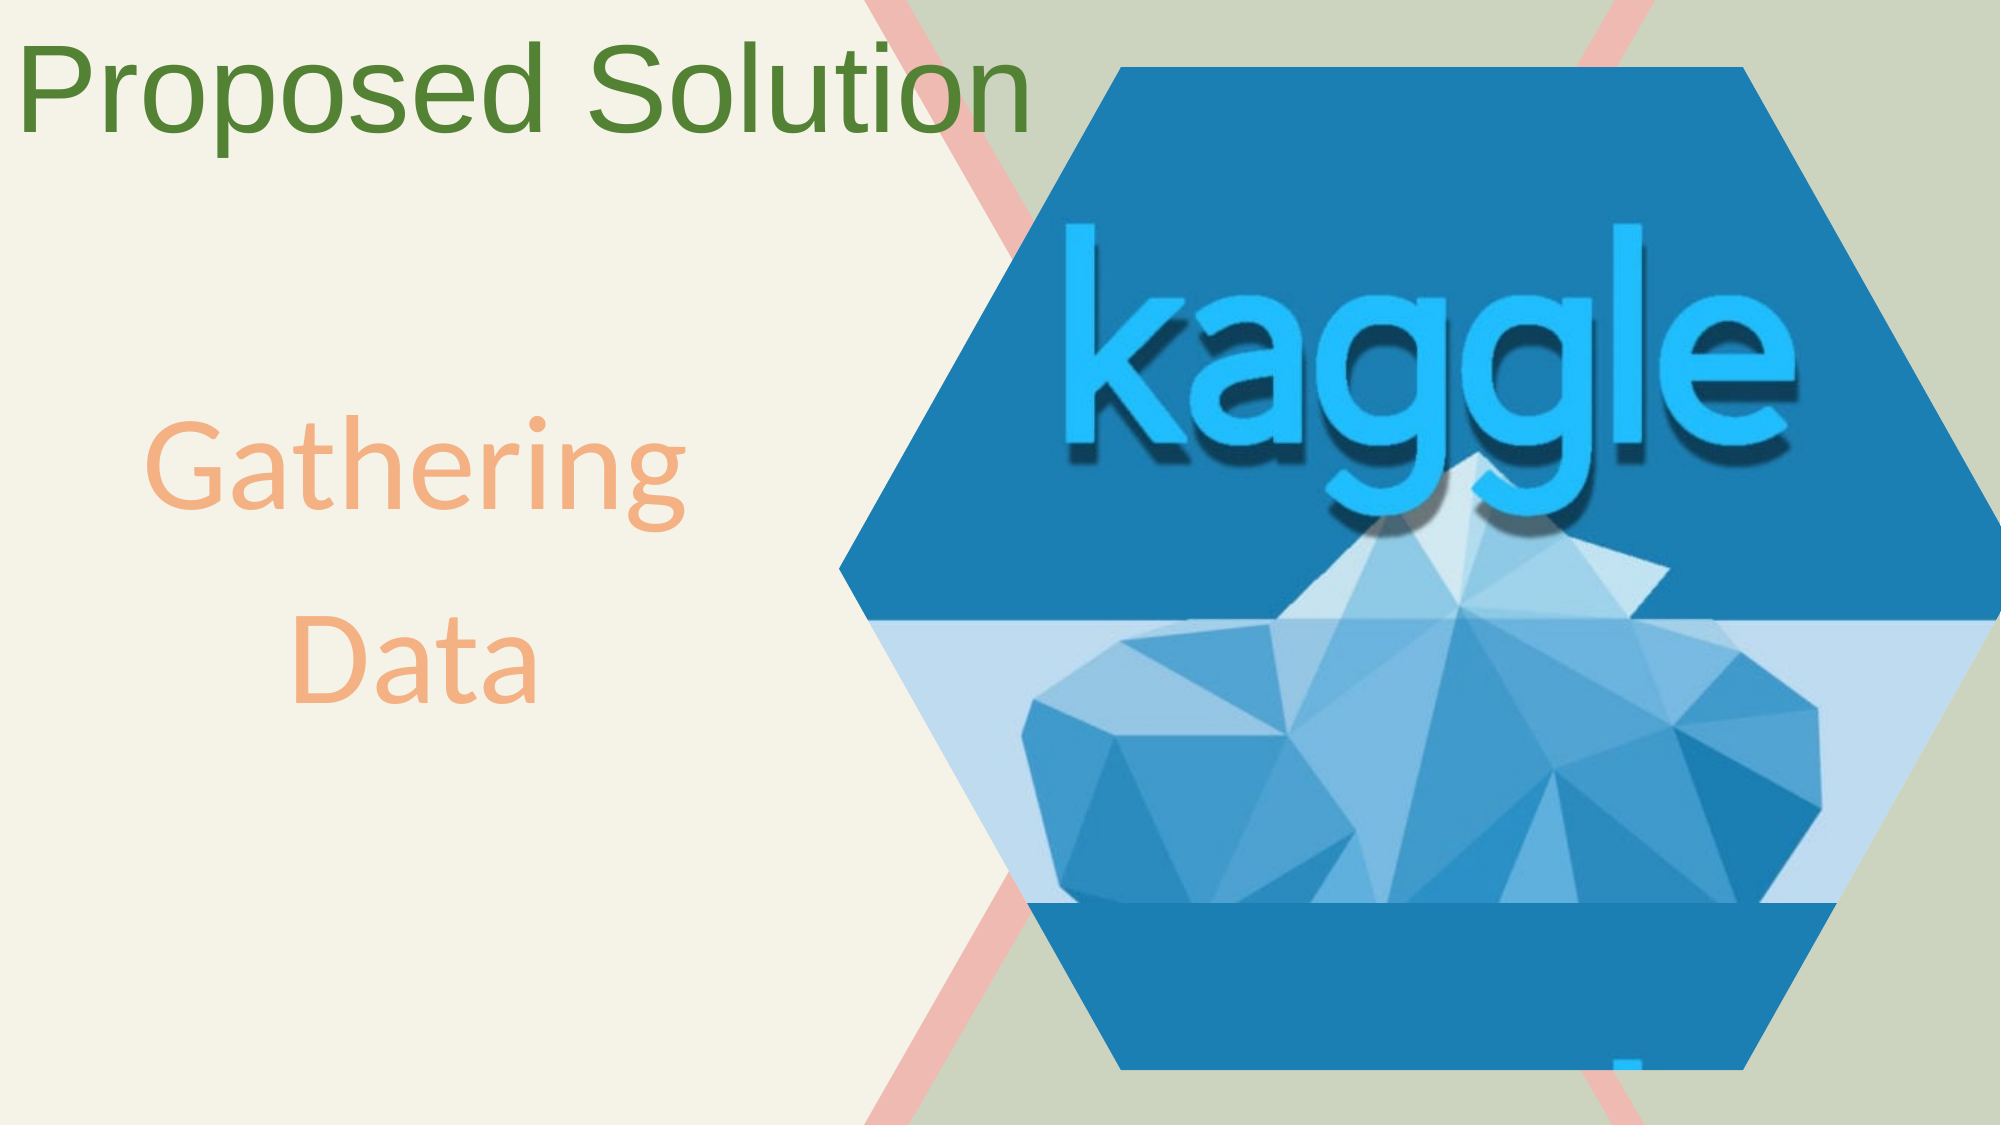

Proposed Solution

Gathering
Data
Refining
Data
Exploratory
Data
Analysis
Data
Modeling
Model
Evaluation
Deployment

The information was sourced from Kaggle's "Human Resources Analytics" dataset, which is a simulated representation of a fictitious company. This dataset includes 14,999 employee records with fabricated features and observations, designed to resemble a real-world scenario.